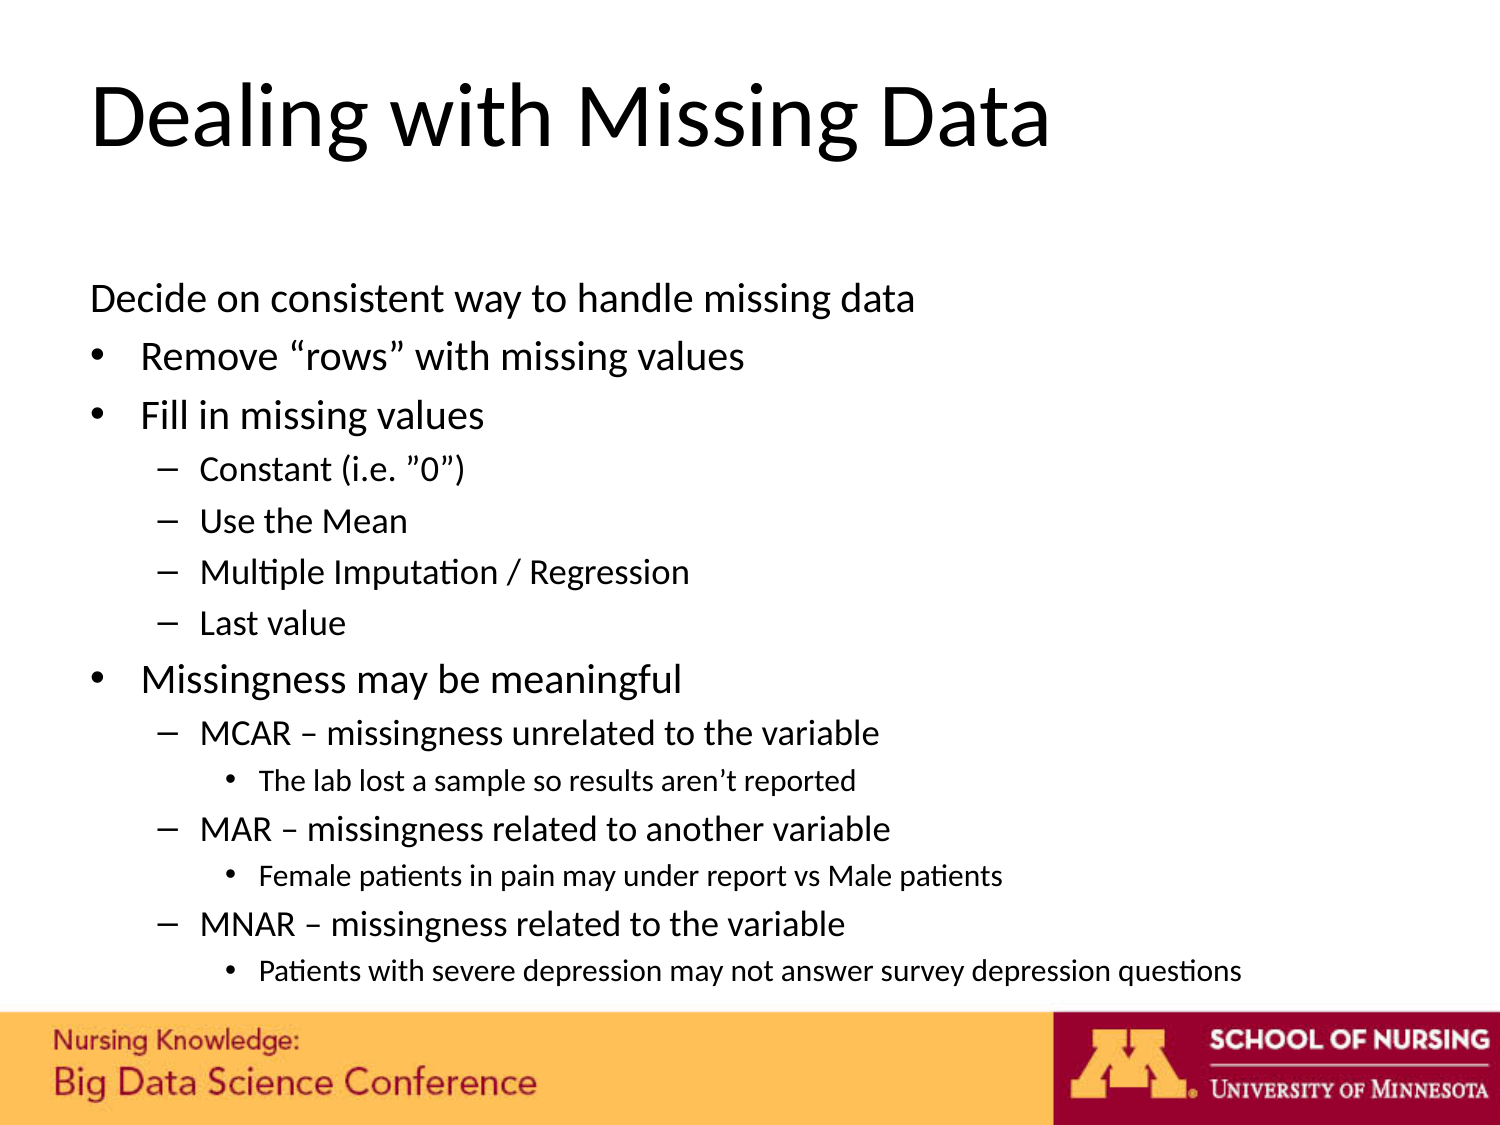

# Dealing with Missing Data
Decide on consistent way to handle missing data
Remove “rows” with missing values
Fill in missing values
Constant (i.e. ”0”)
Use the Mean
Multiple Imputation / Regression
Last value
Missingness may be meaningful
MCAR – missingness unrelated to the variable
The lab lost a sample so results aren’t reported
MAR – missingness related to another variable
Female patients in pain may under report vs Male patients
MNAR – missingness related to the variable
Patients with severe depression may not answer survey depression questions